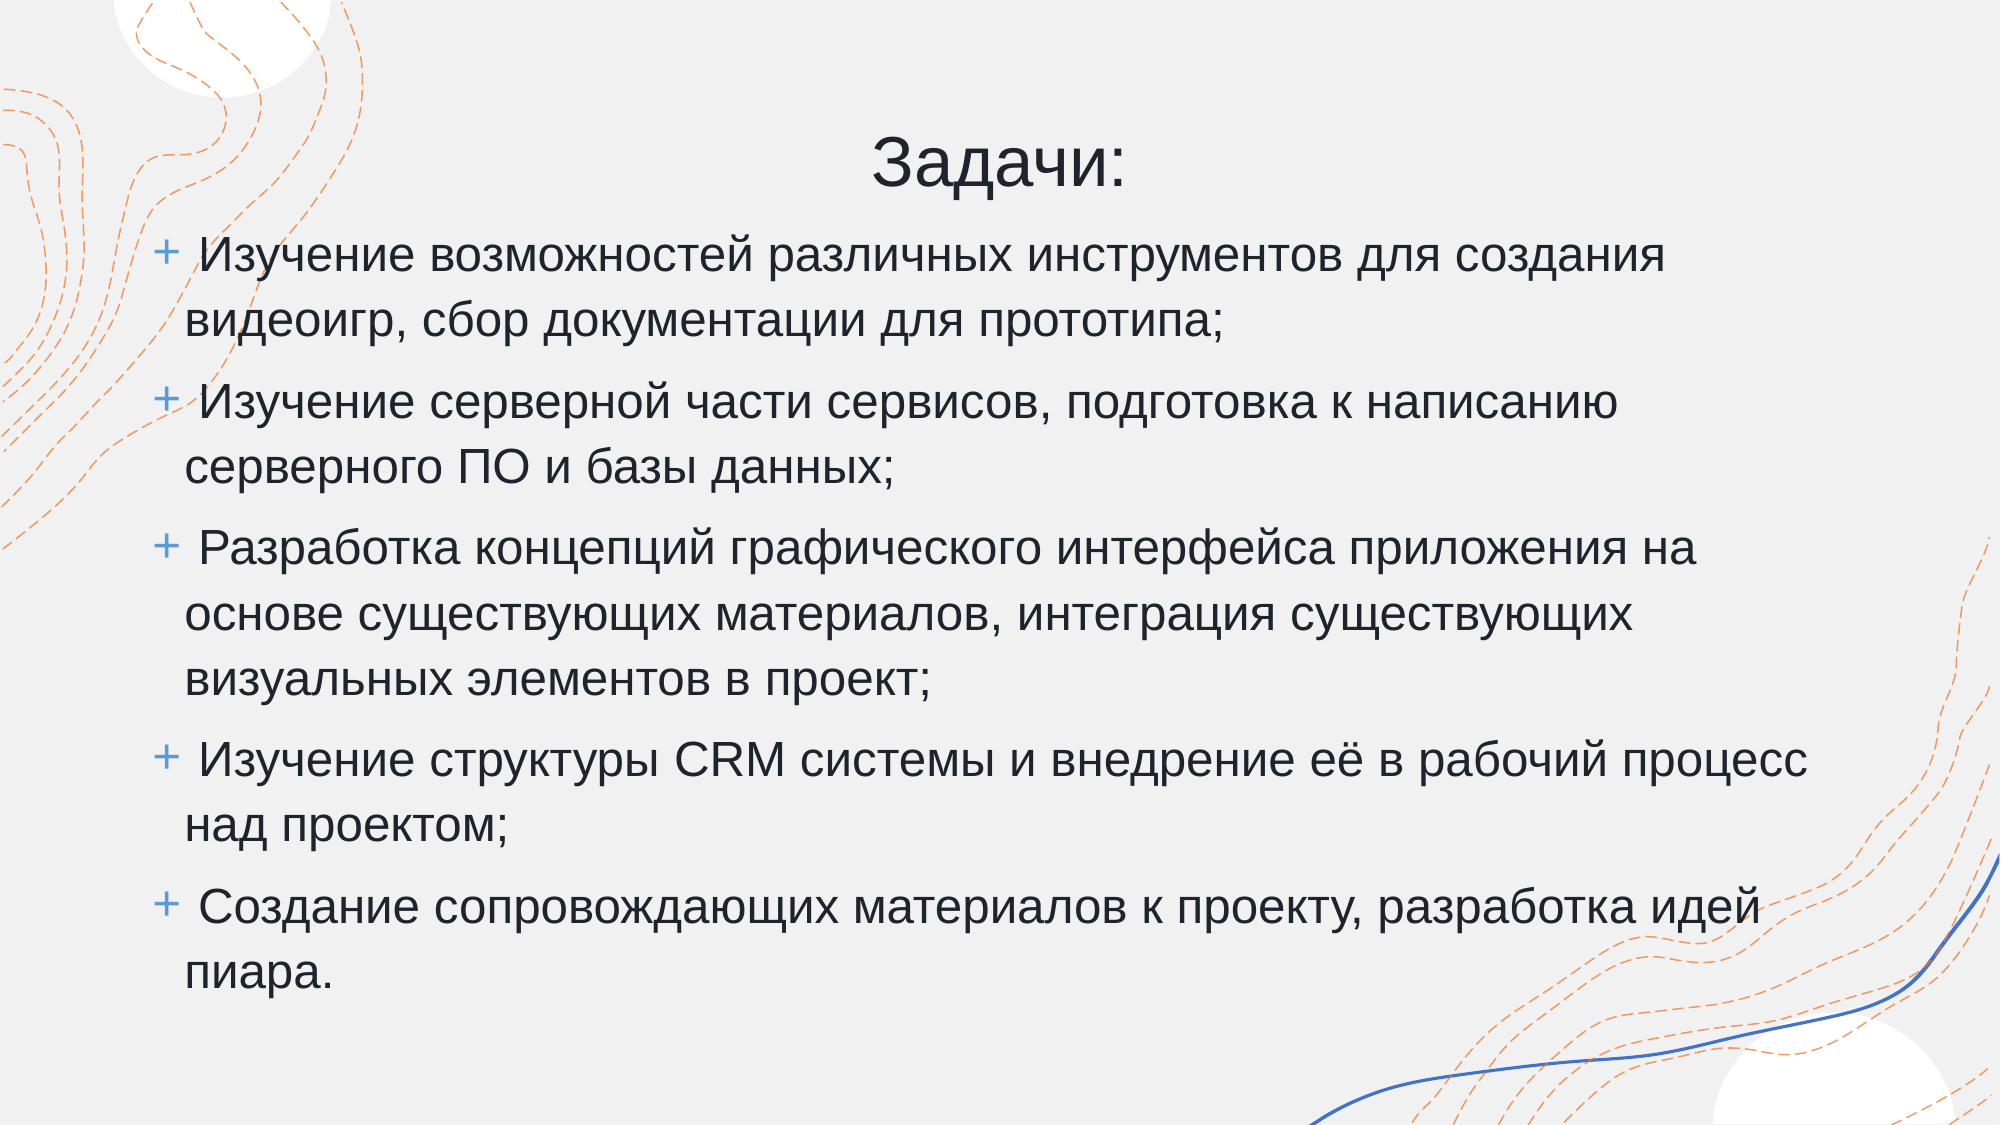

Задачи:
 Изучение возможностей различных инструментов для создания видеоигр, сбор документации для прототипа;
 Изучение серверной части сервисов, подготовка к написанию серверного ПО и базы данных;
 Разработка концепций графического интерфейса приложения на основе существующих материалов, интеграция существующих визуальных элементов в проект;
 Изучение структуры CRM системы и внедрение её в рабочий процесс над проектом;
 Создание сопровождающих материалов к проекту, разработка идей пиара.